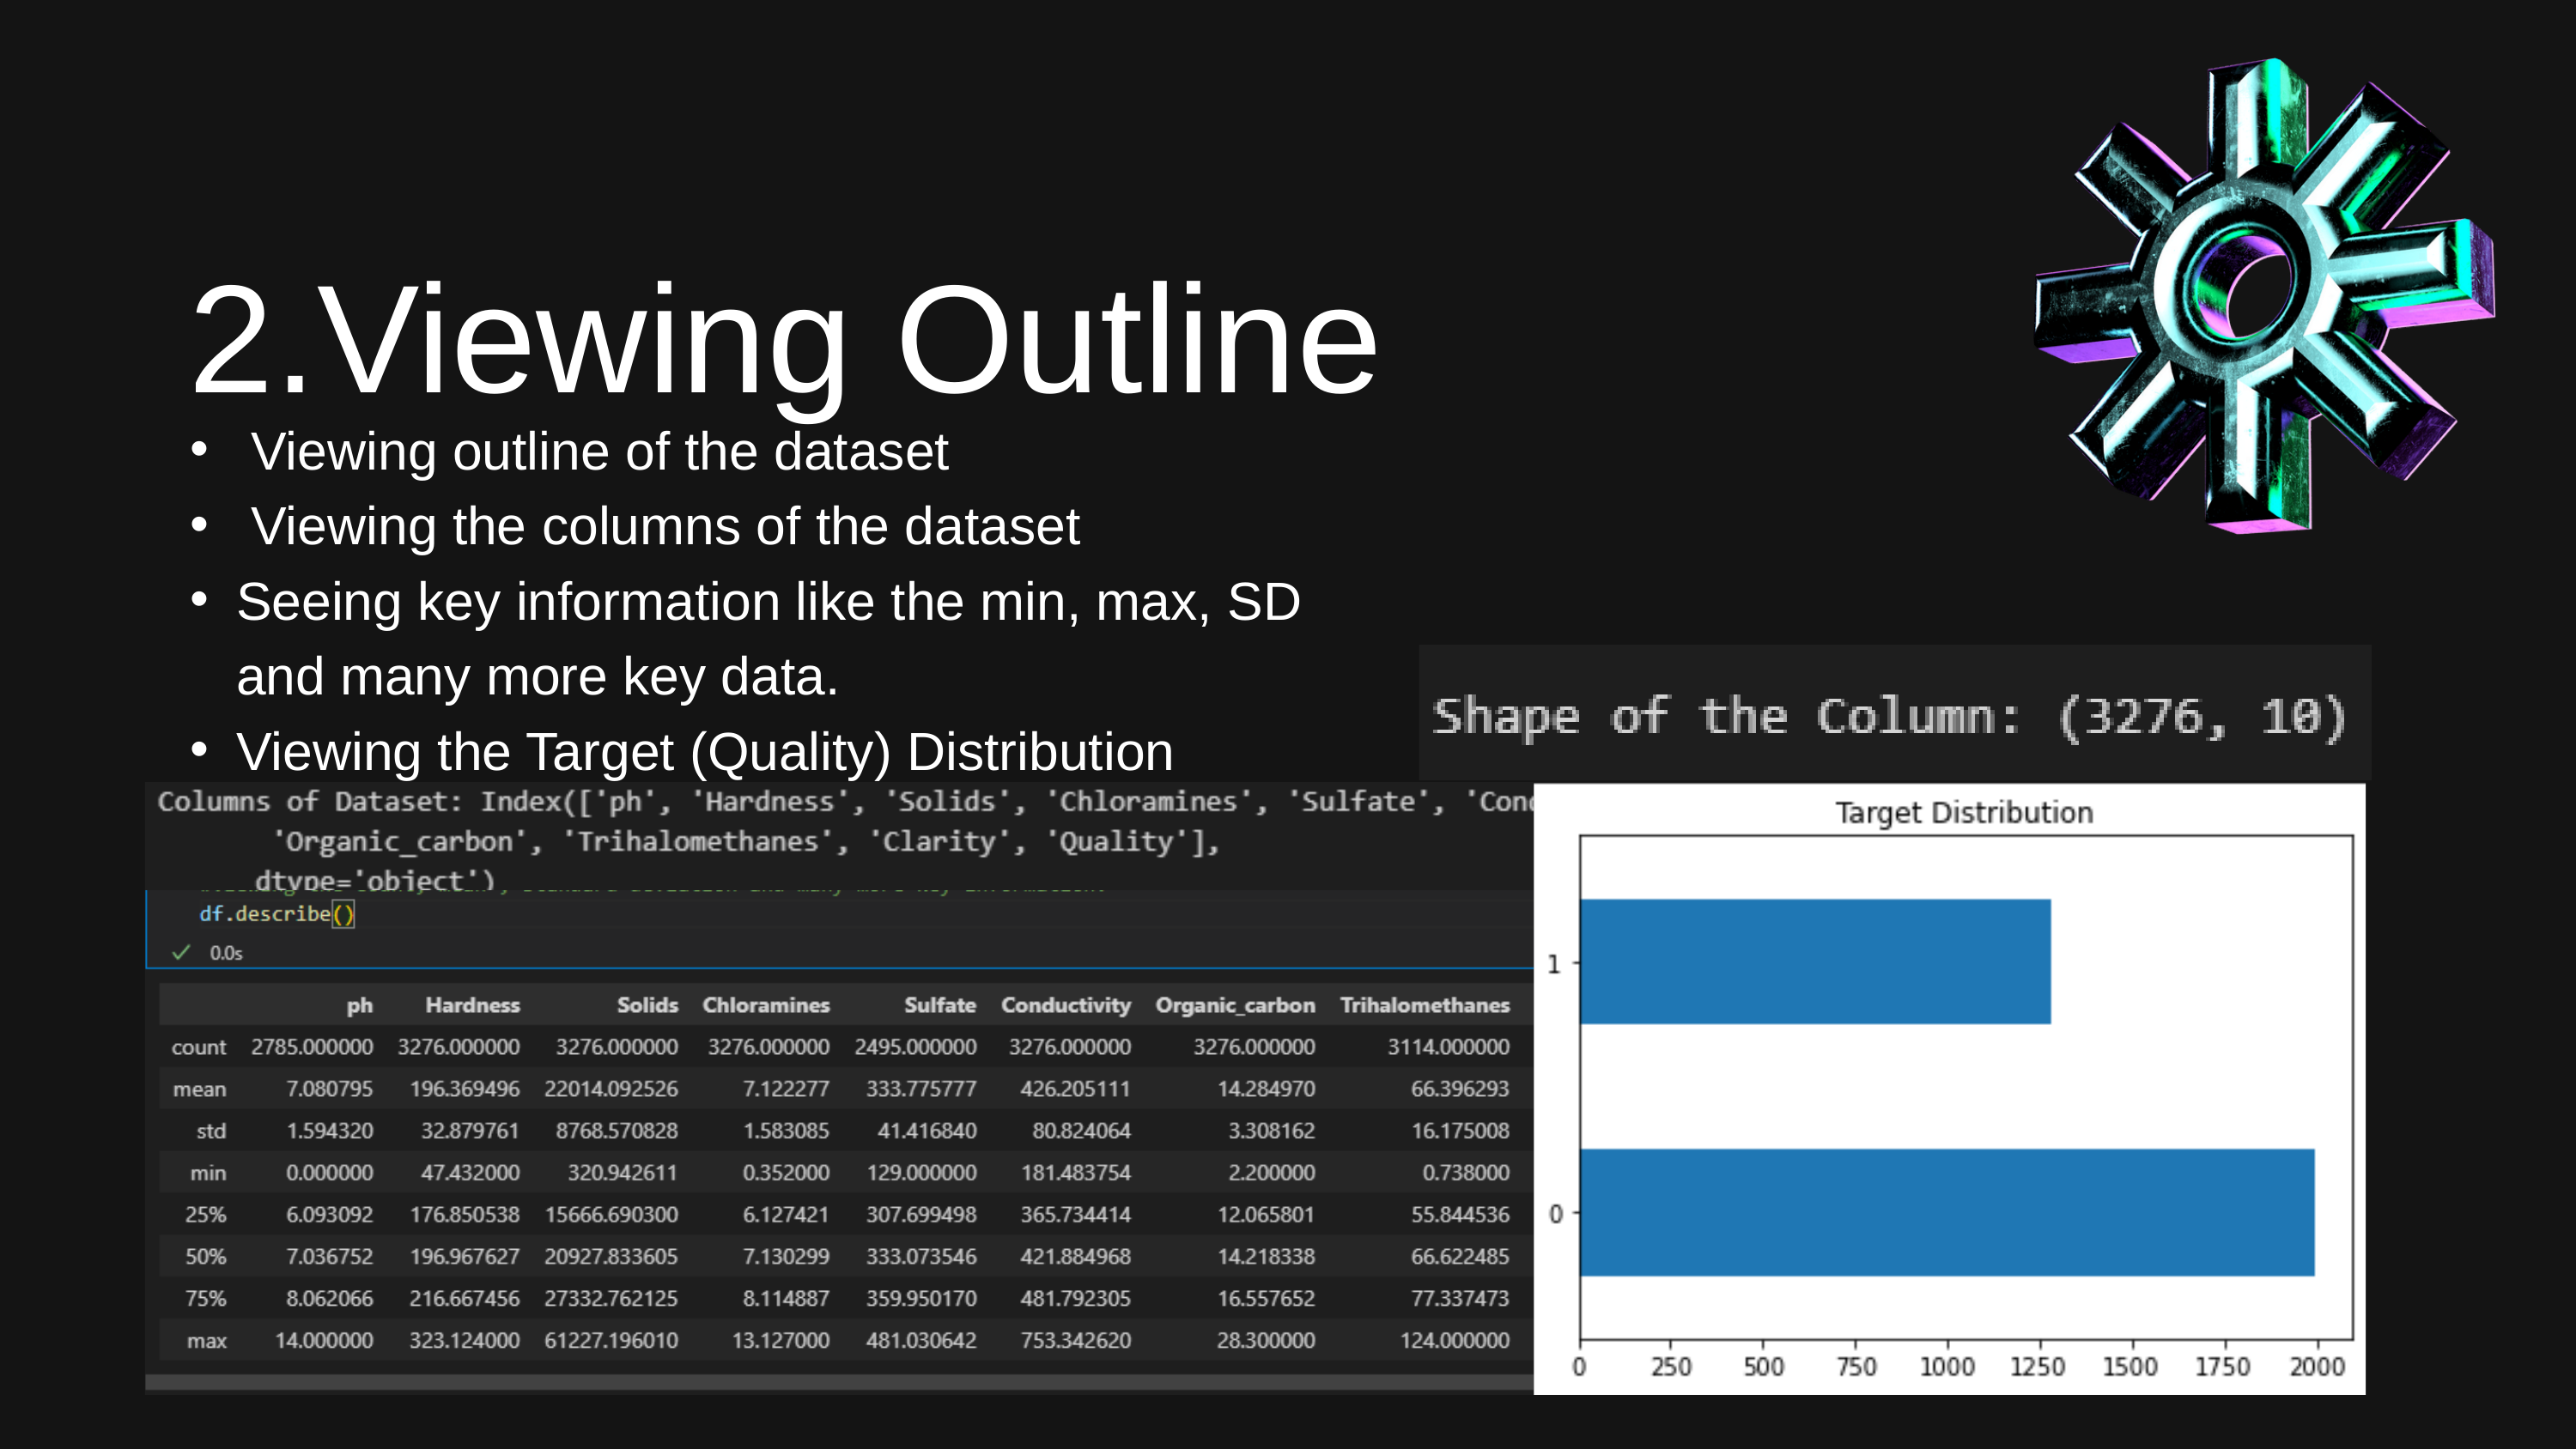

2.Viewing Outline
 Viewing outline of the dataset
 Viewing the columns of the dataset
Seeing key information like the min, max, SD and many more key data.
Viewing the Target (Quality) Distribution